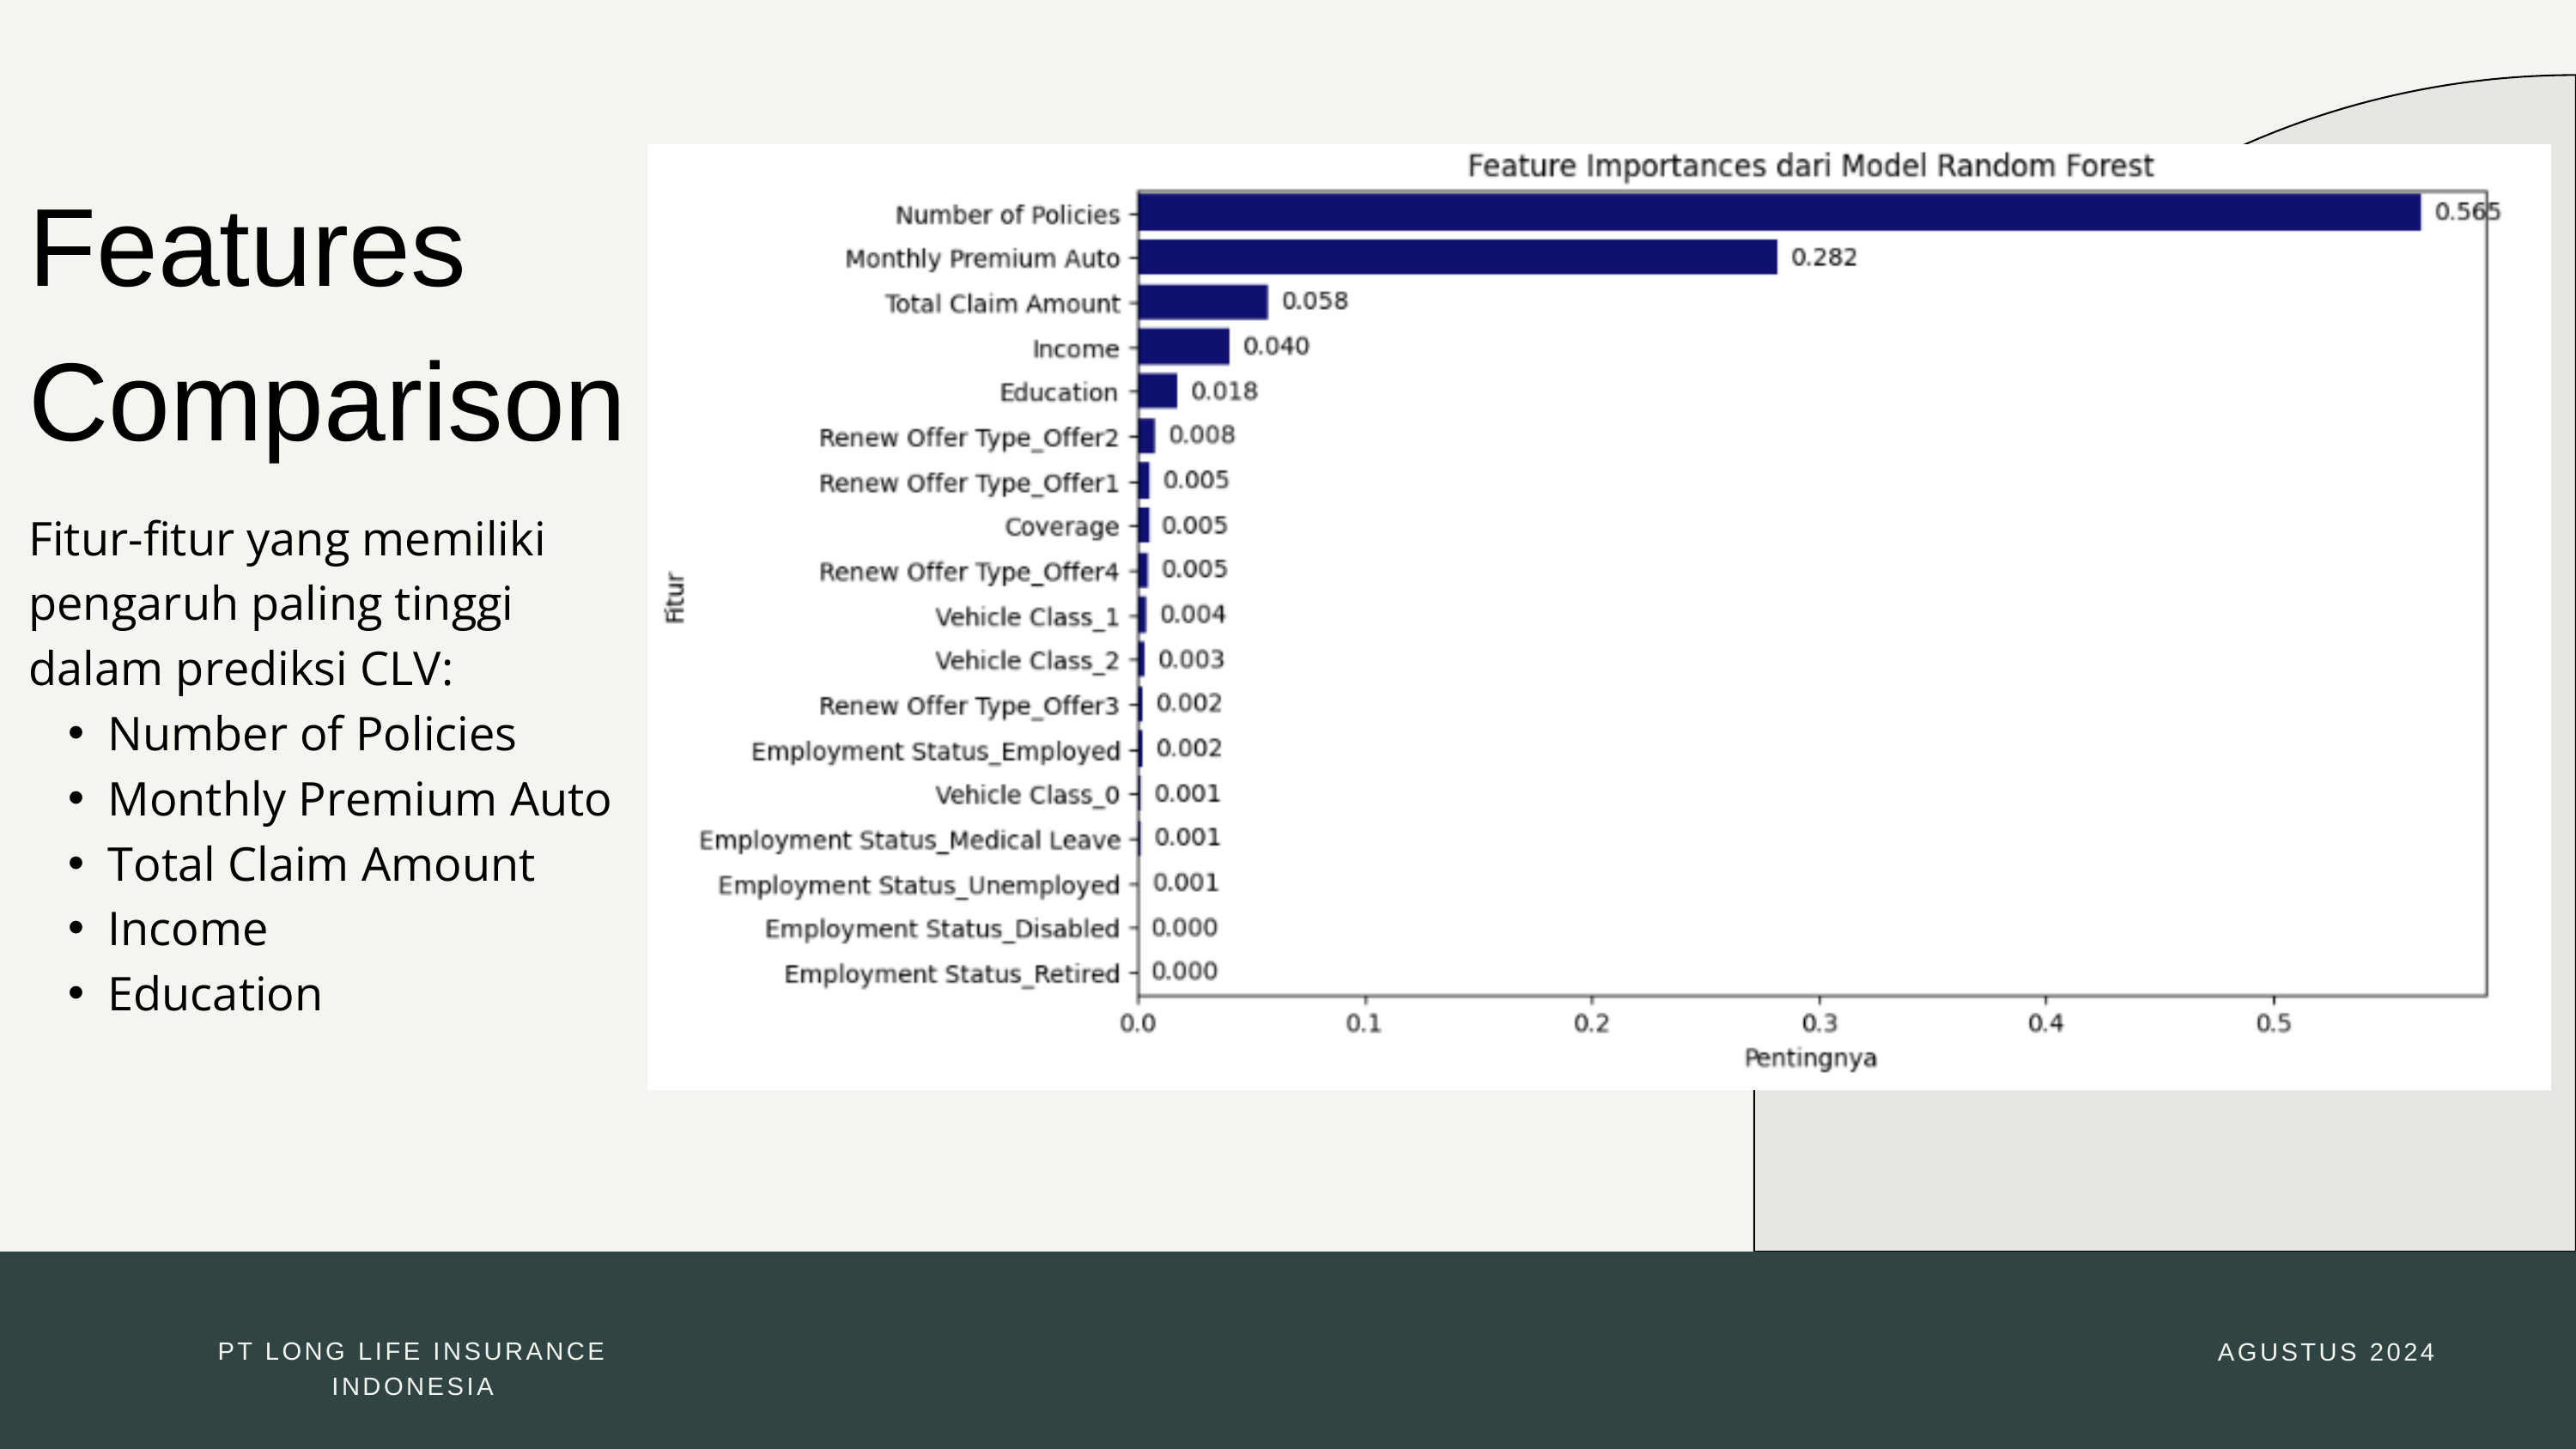

Features Comparison
Fitur-fitur yang memiliki pengaruh paling tinggi dalam prediksi CLV:
Number of Policies
Monthly Premium Auto
Total Claim Amount
Income
Education

PT LONG LIFE INSURANCE INDONESIA
AGUSTUS 2024